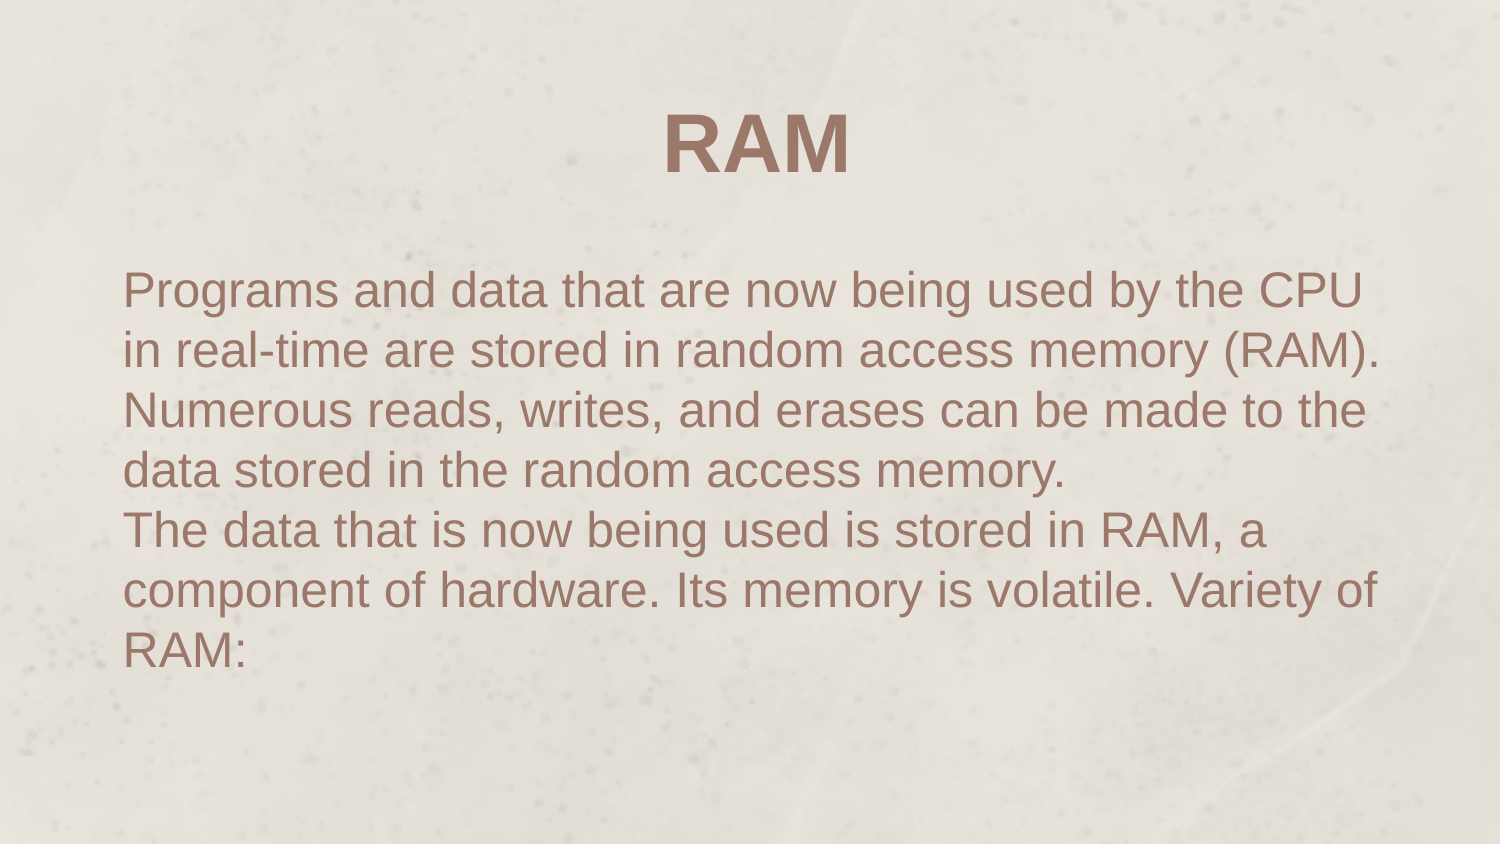

# RAM
Programs and data that are now being used by the CPU in real-time are stored in random access memory (RAM). Numerous reads, writes, and erases can be made to the data stored in the random access memory.
The data that is now being used is stored in RAM, a component of hardware. Its memory is volatile. Variety of RAM: